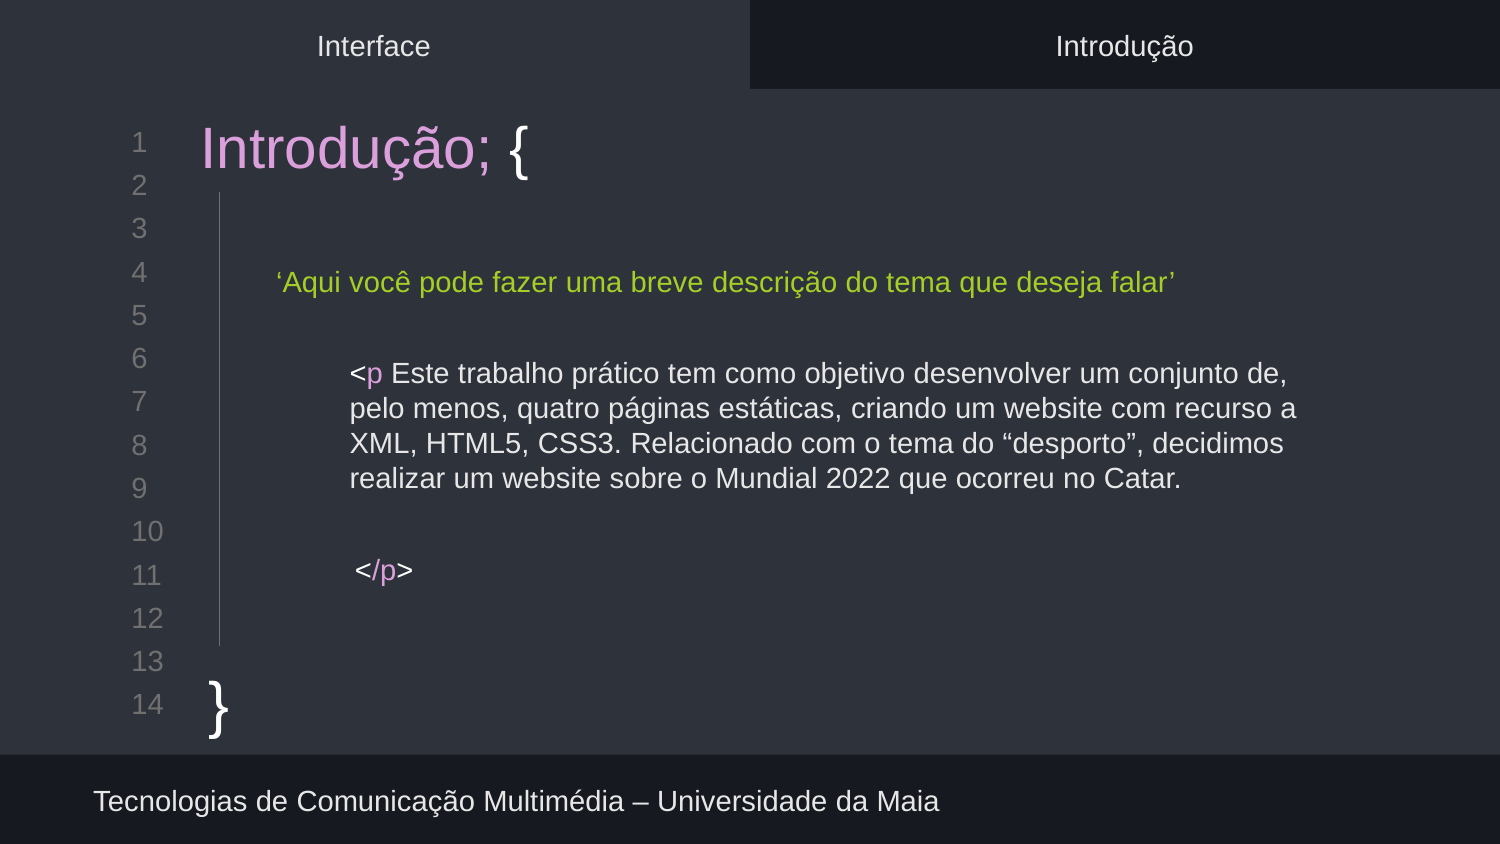

Interface
Introdução
# Introdução; {
}
‘Aqui você pode fazer uma breve descrição do tema que deseja falar’

<p Este trabalho prático tem como objetivo desenvolver um conjunto de, pelo menos, quatro páginas estáticas, criando um website com recurso a XML, HTML5, CSS3. Relacionado com o tema do “desporto”, decidimos realizar um website sobre o Mundial 2022 que ocorreu no Catar.
</p>
Tecnologias de Comunicação Multimédia – Universidade da Maia